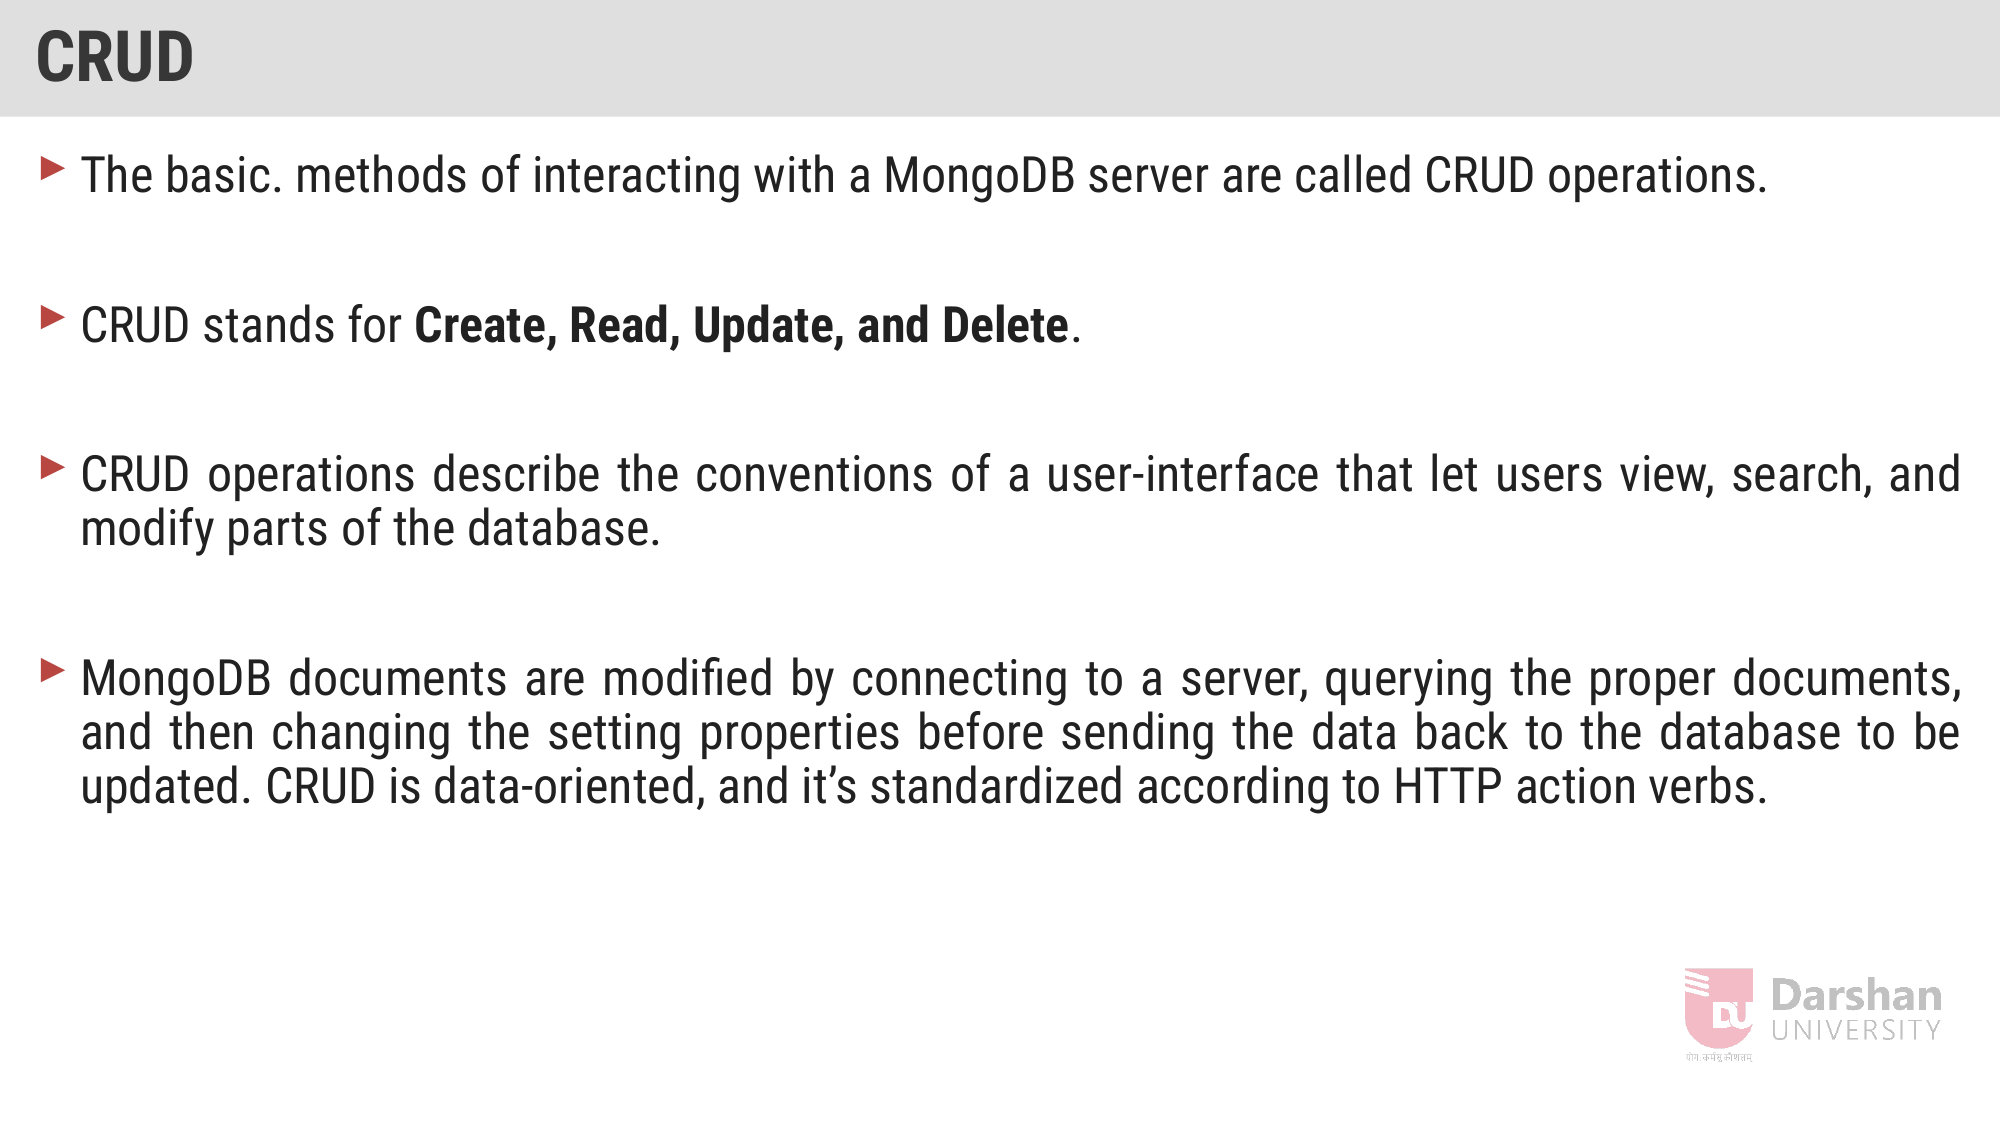

# CRUD
The basic. methods of interacting with a MongoDB server are called CRUD operations.

CRUD stands for Create, Read, Update, and Delete.

CRUD operations describe the conventions of a user-interface that let users view, search, and modify parts of the database.

MongoDB documents are modified by connecting to a server, querying the proper documents, and then changing the setting properties before sending the data back to the database to be updated. CRUD is data-oriented, and it’s standardized according to HTTP action verbs.